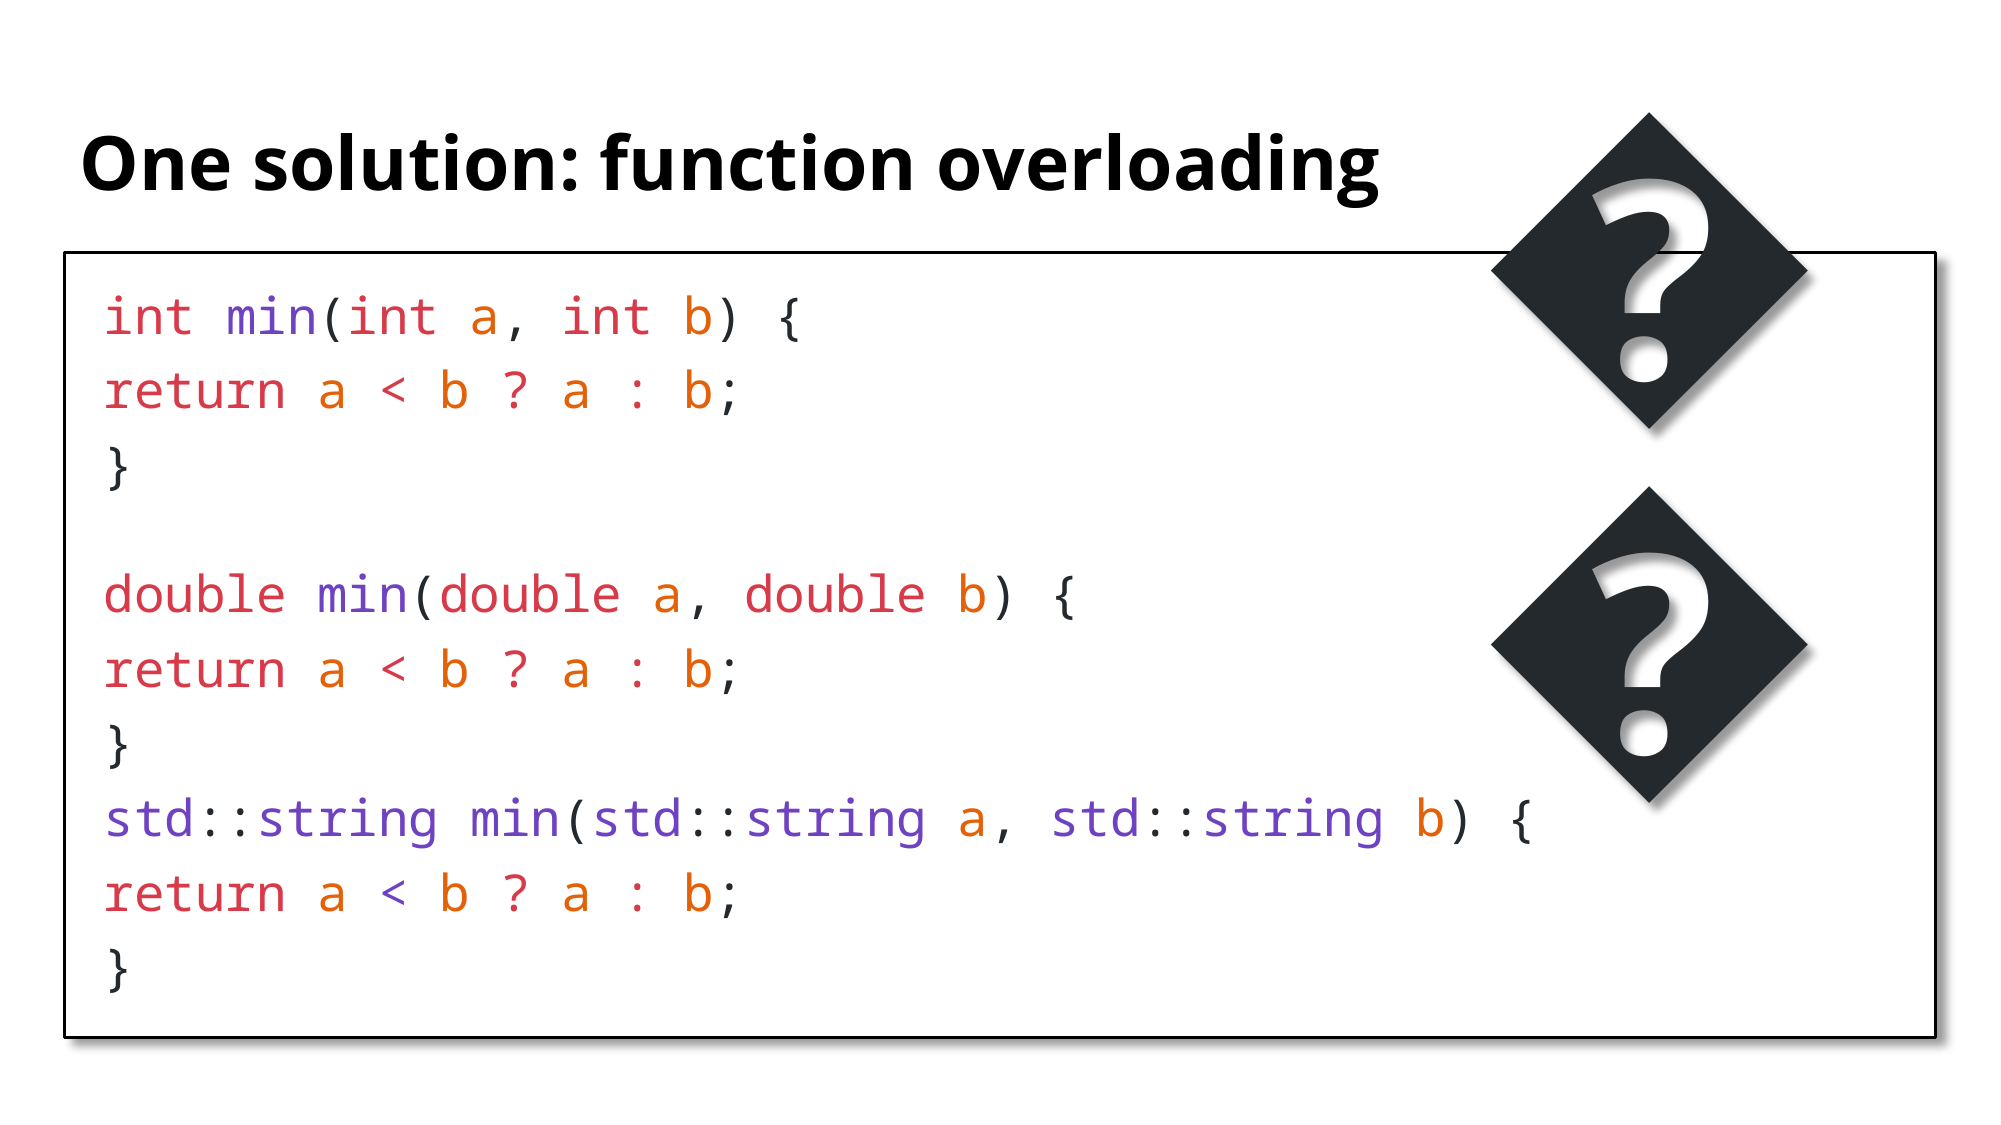

# One solution: function overloading
int min(int a, int b) {
	return a < b ? a : b;
}
double min(double a, double b) {
	return a < b ? a : b;
}
std::string min(std::string a, std::string b) {
	return a < b ? a : b;
}
🧐